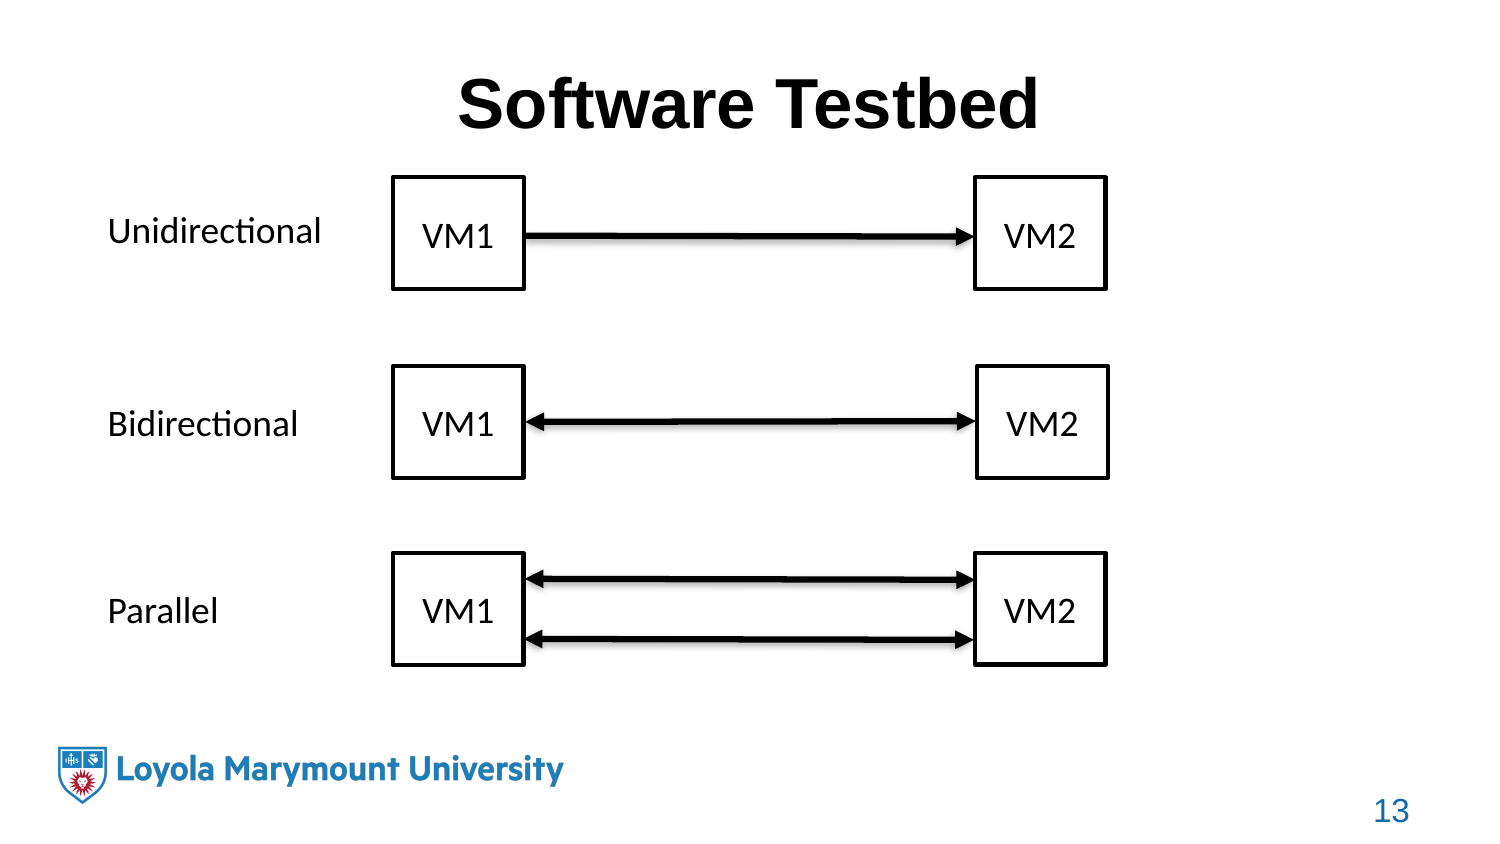

# Software Testbed
VM1
VM2
Unidirectional
VM1
VM2
Bidirectional
VM2
VM1
Parallel
13